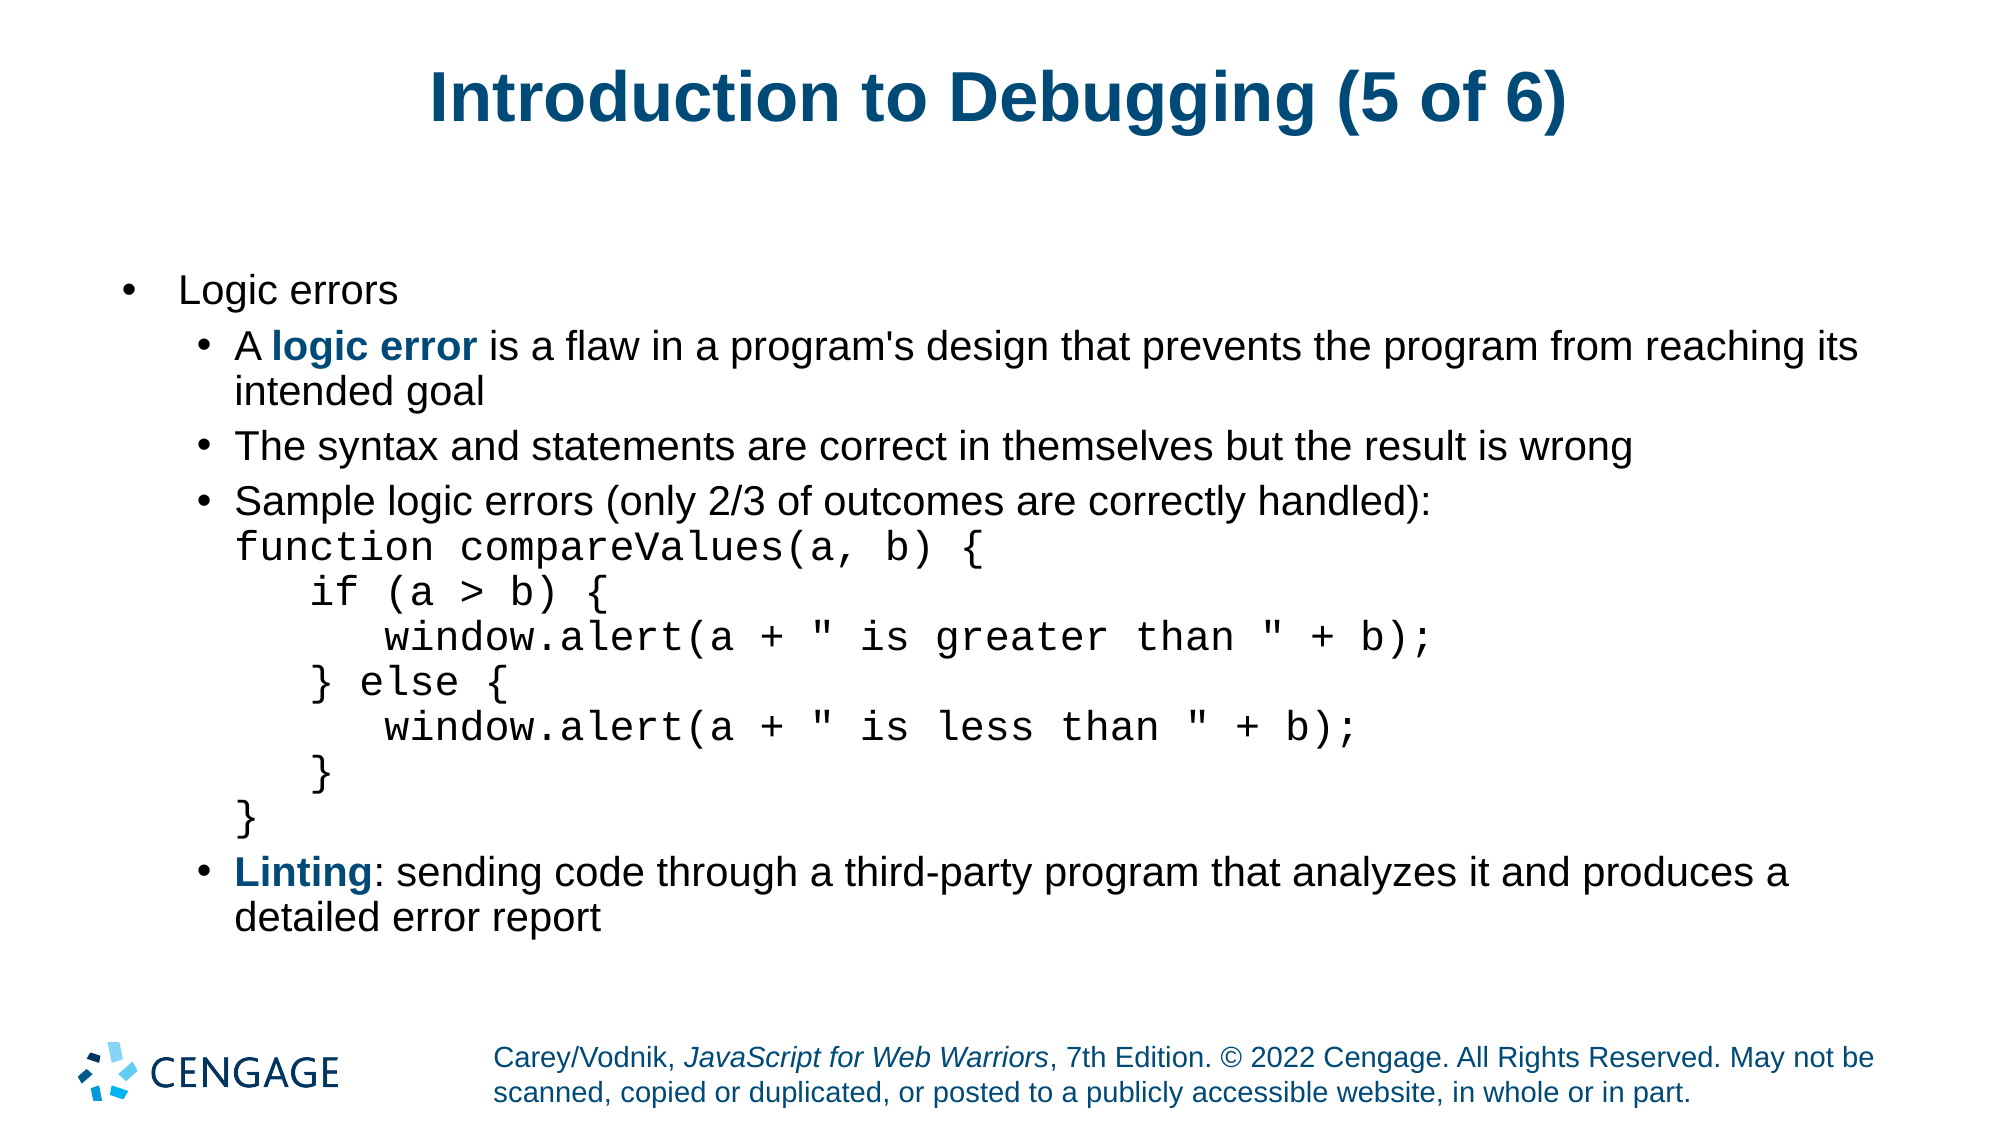

# Introduction to Debugging (5 of 6)
Logic errors
A logic error is a flaw in a program's design that prevents the program from reaching its intended goal
The syntax and statements are correct in themselves but the result is wrong
Sample logic errors (only 2/3 of outcomes are correctly handled):
function compareValues(a, b) {
   if (a > b) {
      window.alert(a + " is greater than " + b);
   } else {
      window.alert(a + " is less than " + b);
   }
}
Linting: sending code through a third-party program that analyzes it and produces a detailed error report